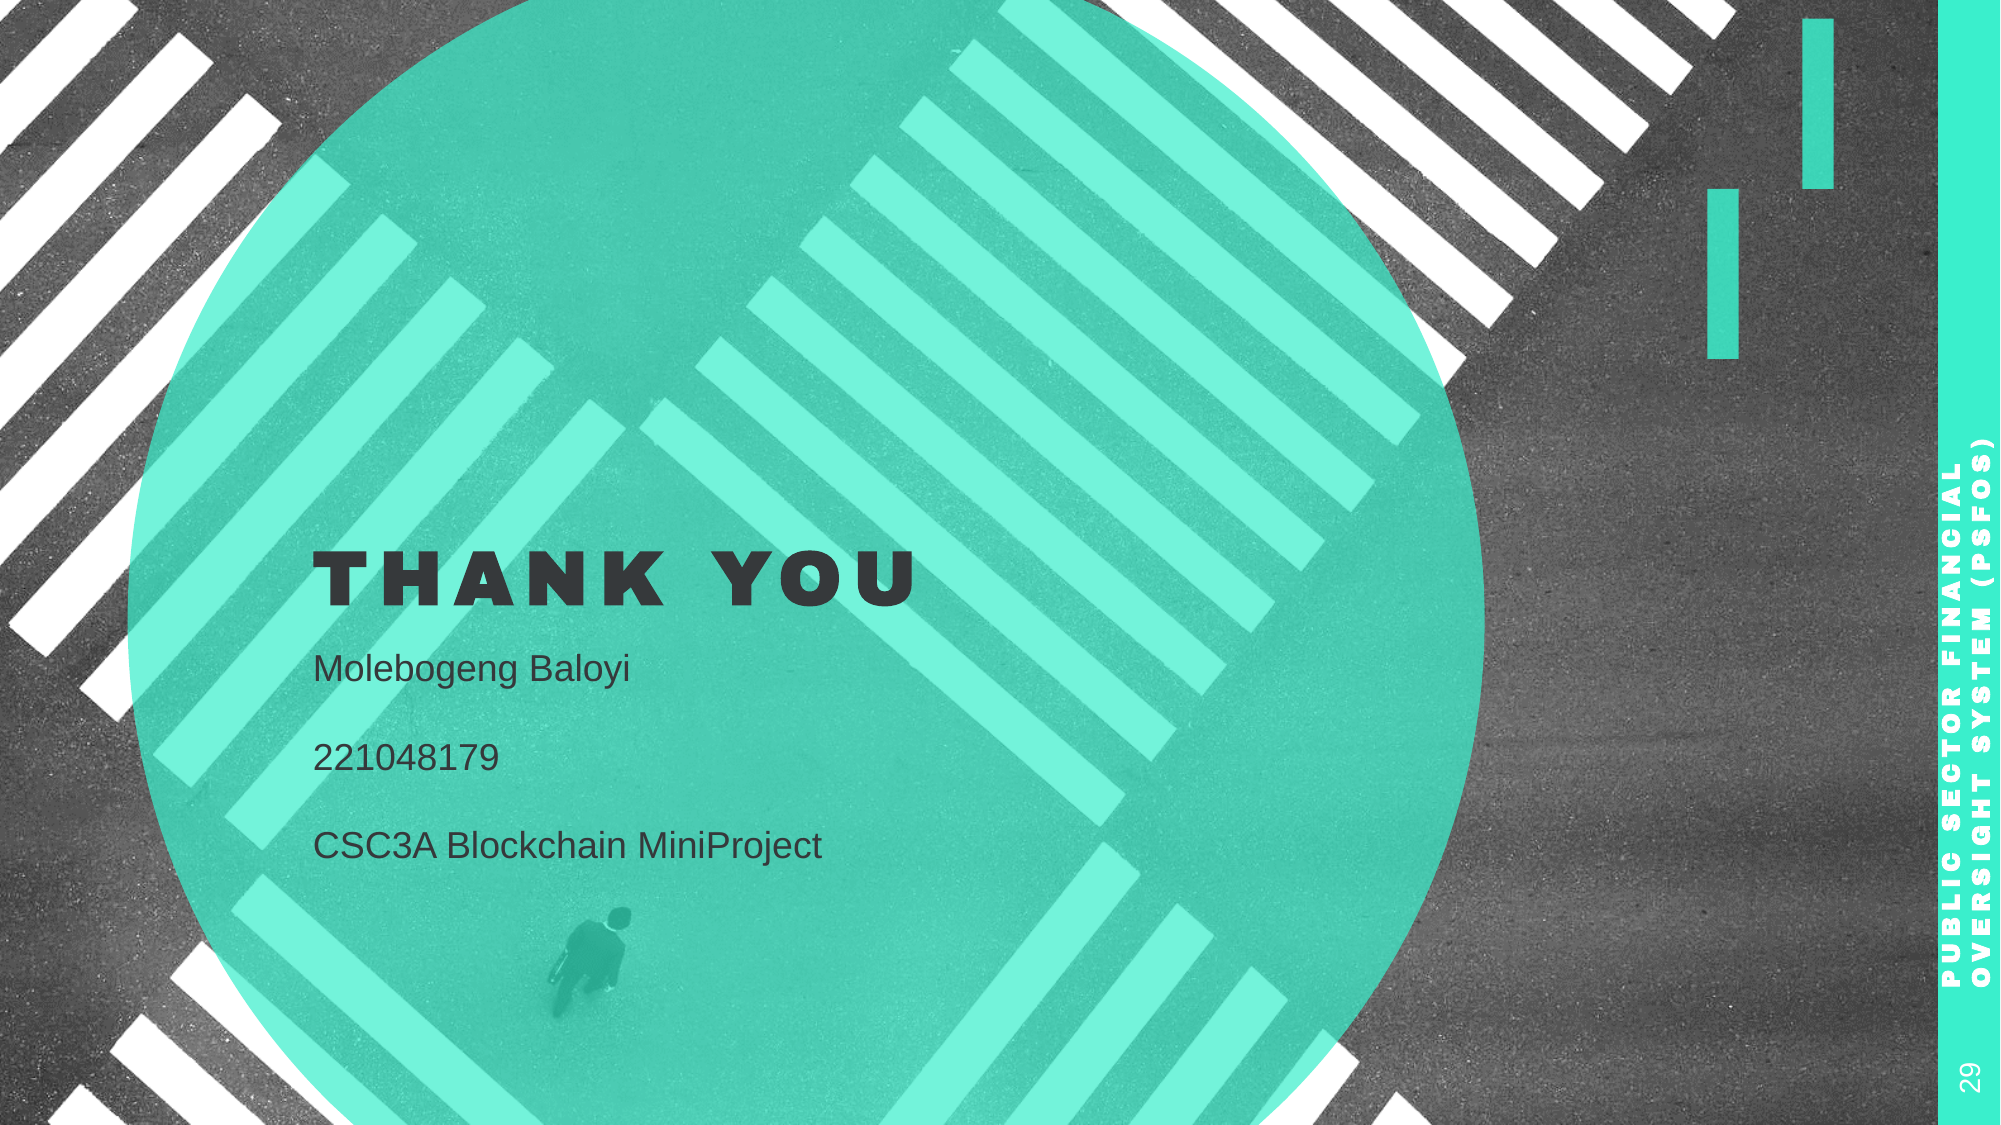

# THANK YOU
PUBLIC SECTOR FINANCIAL OVERSIGHT SYSTEM (PSFOS)

Molebogeng Baloyi
221048179
CSC3A Blockchain MiniProject

29